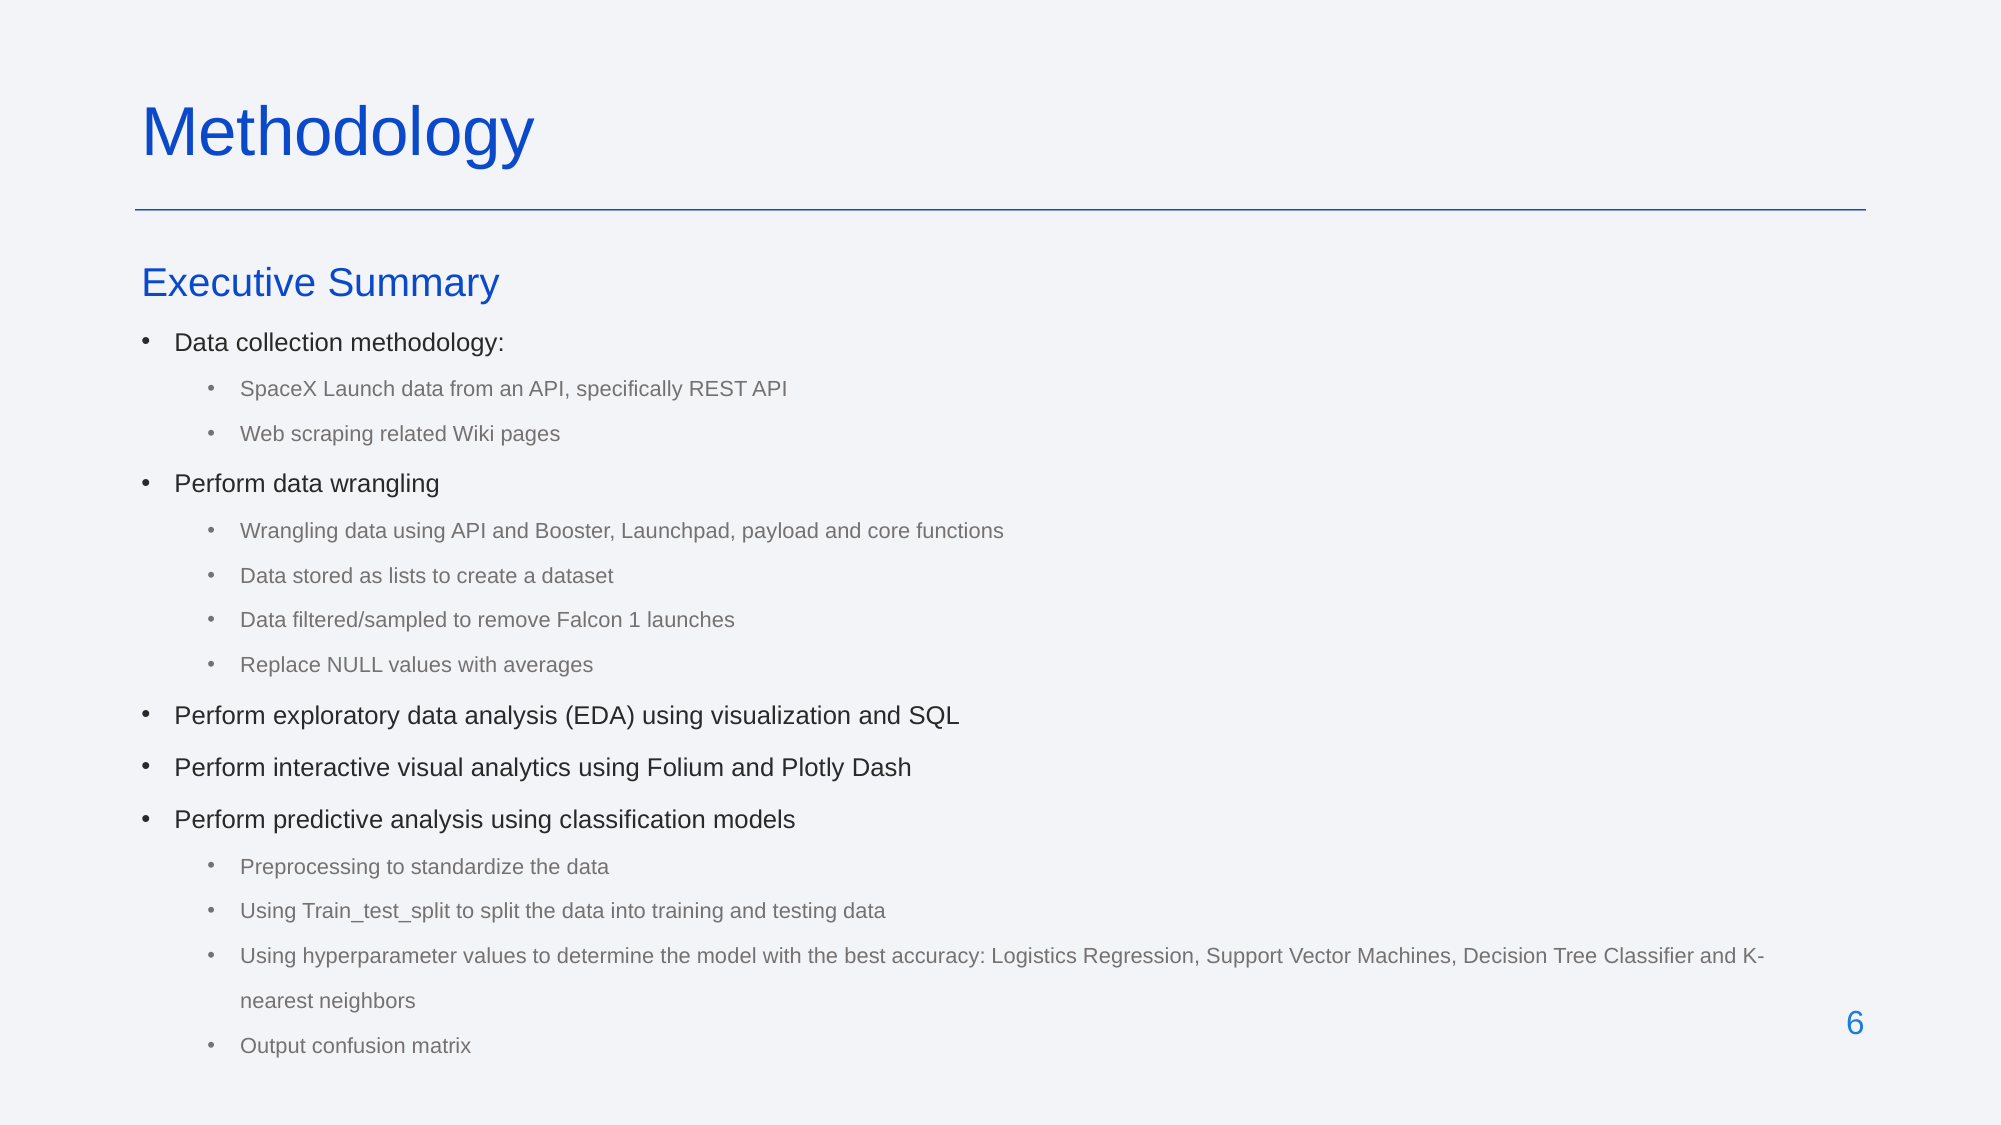

Methodology
Executive Summary
Data collection methodology:
SpaceX Launch data from an API, specifically REST API
Web scraping related Wiki pages
Perform data wrangling
Wrangling data using API and Booster, Launchpad, payload and core functions
Data stored as lists to create a dataset
Data filtered/sampled to remove Falcon 1 launches
Replace NULL values with averages
Perform exploratory data analysis (EDA) using visualization and SQL
Perform interactive visual analytics using Folium and Plotly Dash
Perform predictive analysis using classification models
Preprocessing to standardize the data
Using Train_test_split to split the data into training and testing data
Using hyperparameter values to determine the model with the best accuracy: Logistics Regression, Support Vector Machines, Decision Tree Classifier and K-nearest neighbors
Output confusion matrix

6